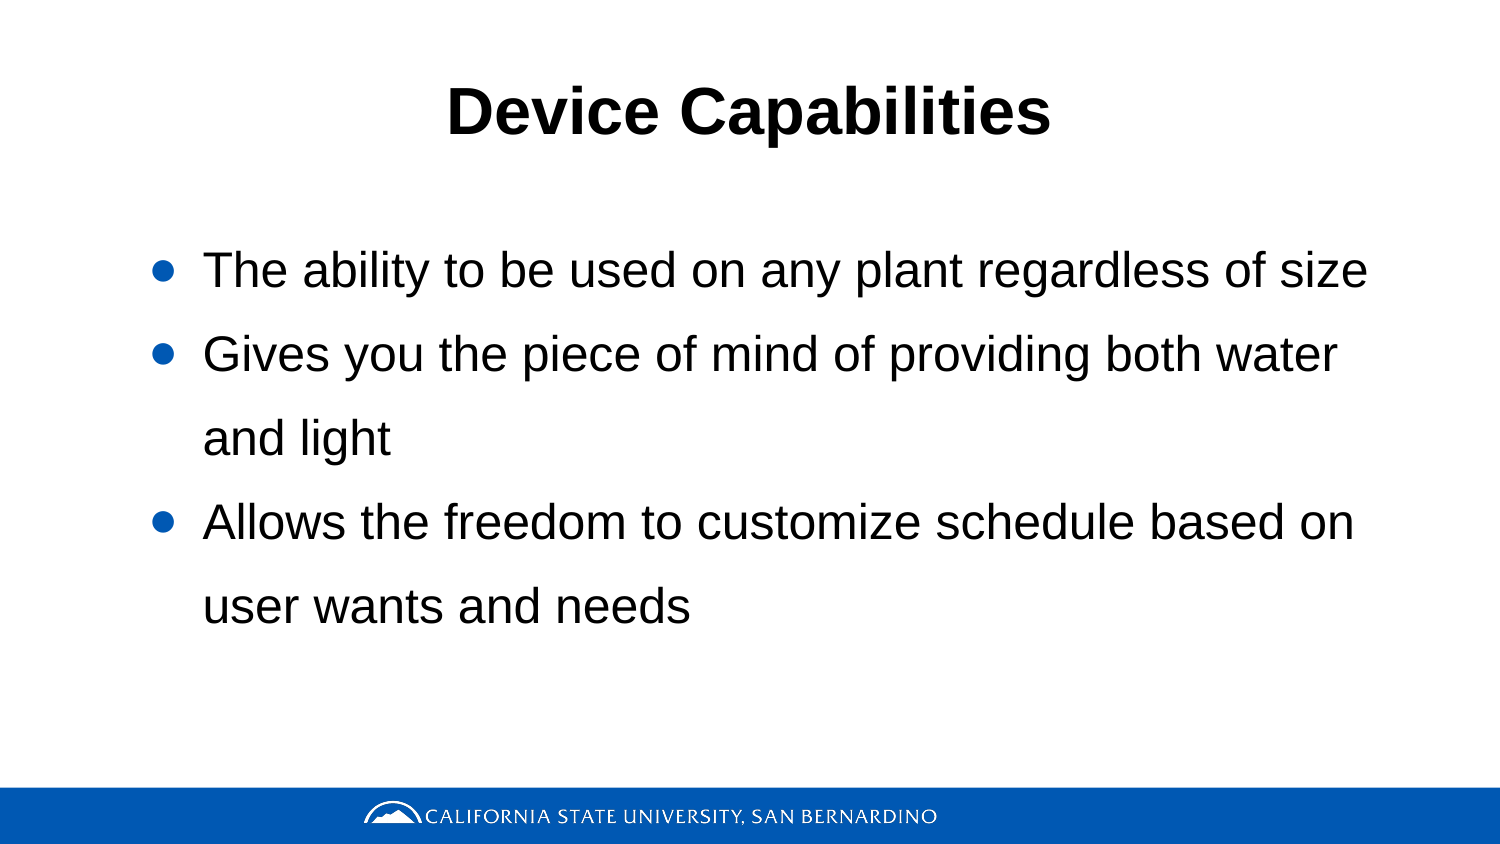

# Device Capabilities
The ability to be used on any plant regardless of size
Gives you the piece of mind of providing both water and light
Allows the freedom to customize schedule based on user wants and needs